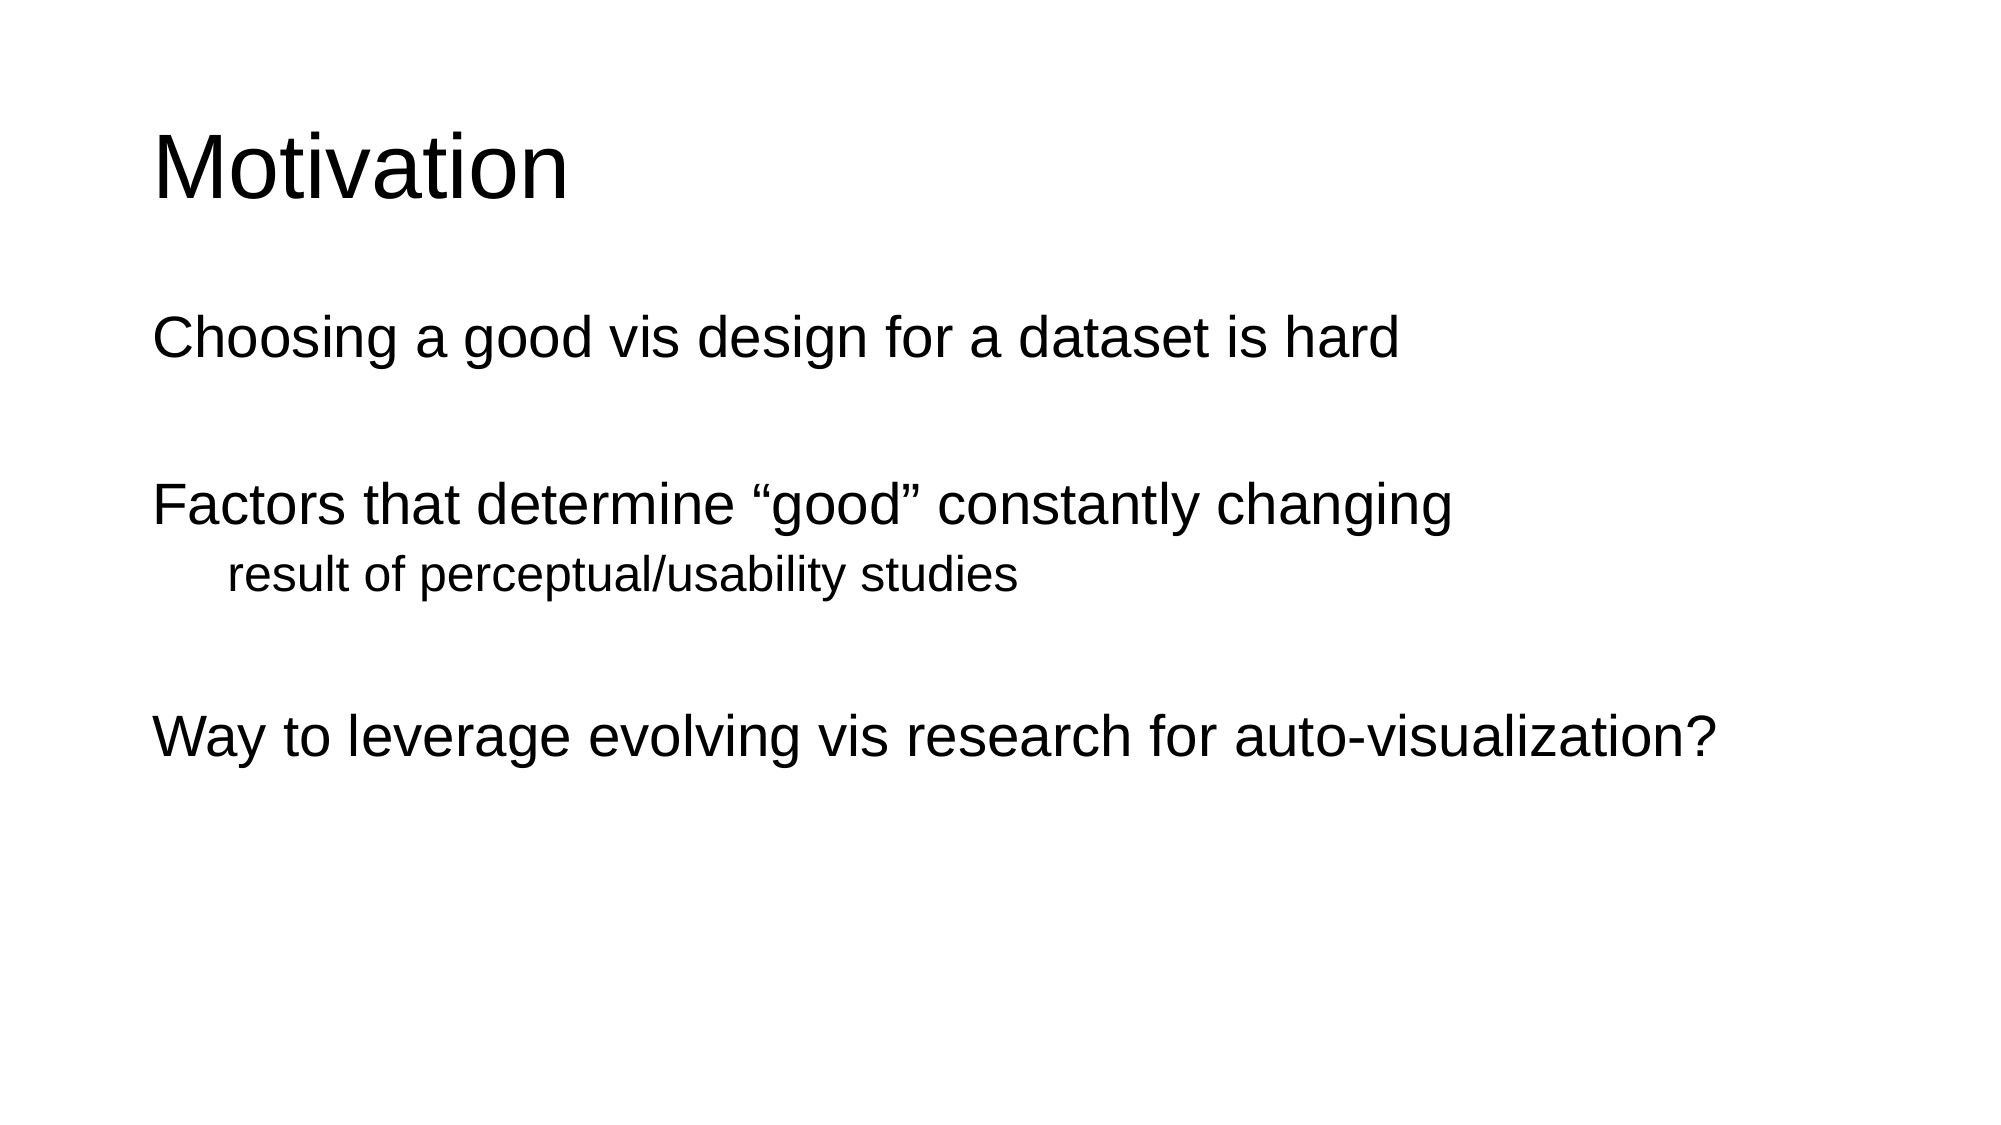

# Motivation
Choosing a good vis design for a dataset is hard

Factors that determine “good” constantly changing
result of perceptual/usability studies

Way to leverage evolving vis research for auto-visualization?